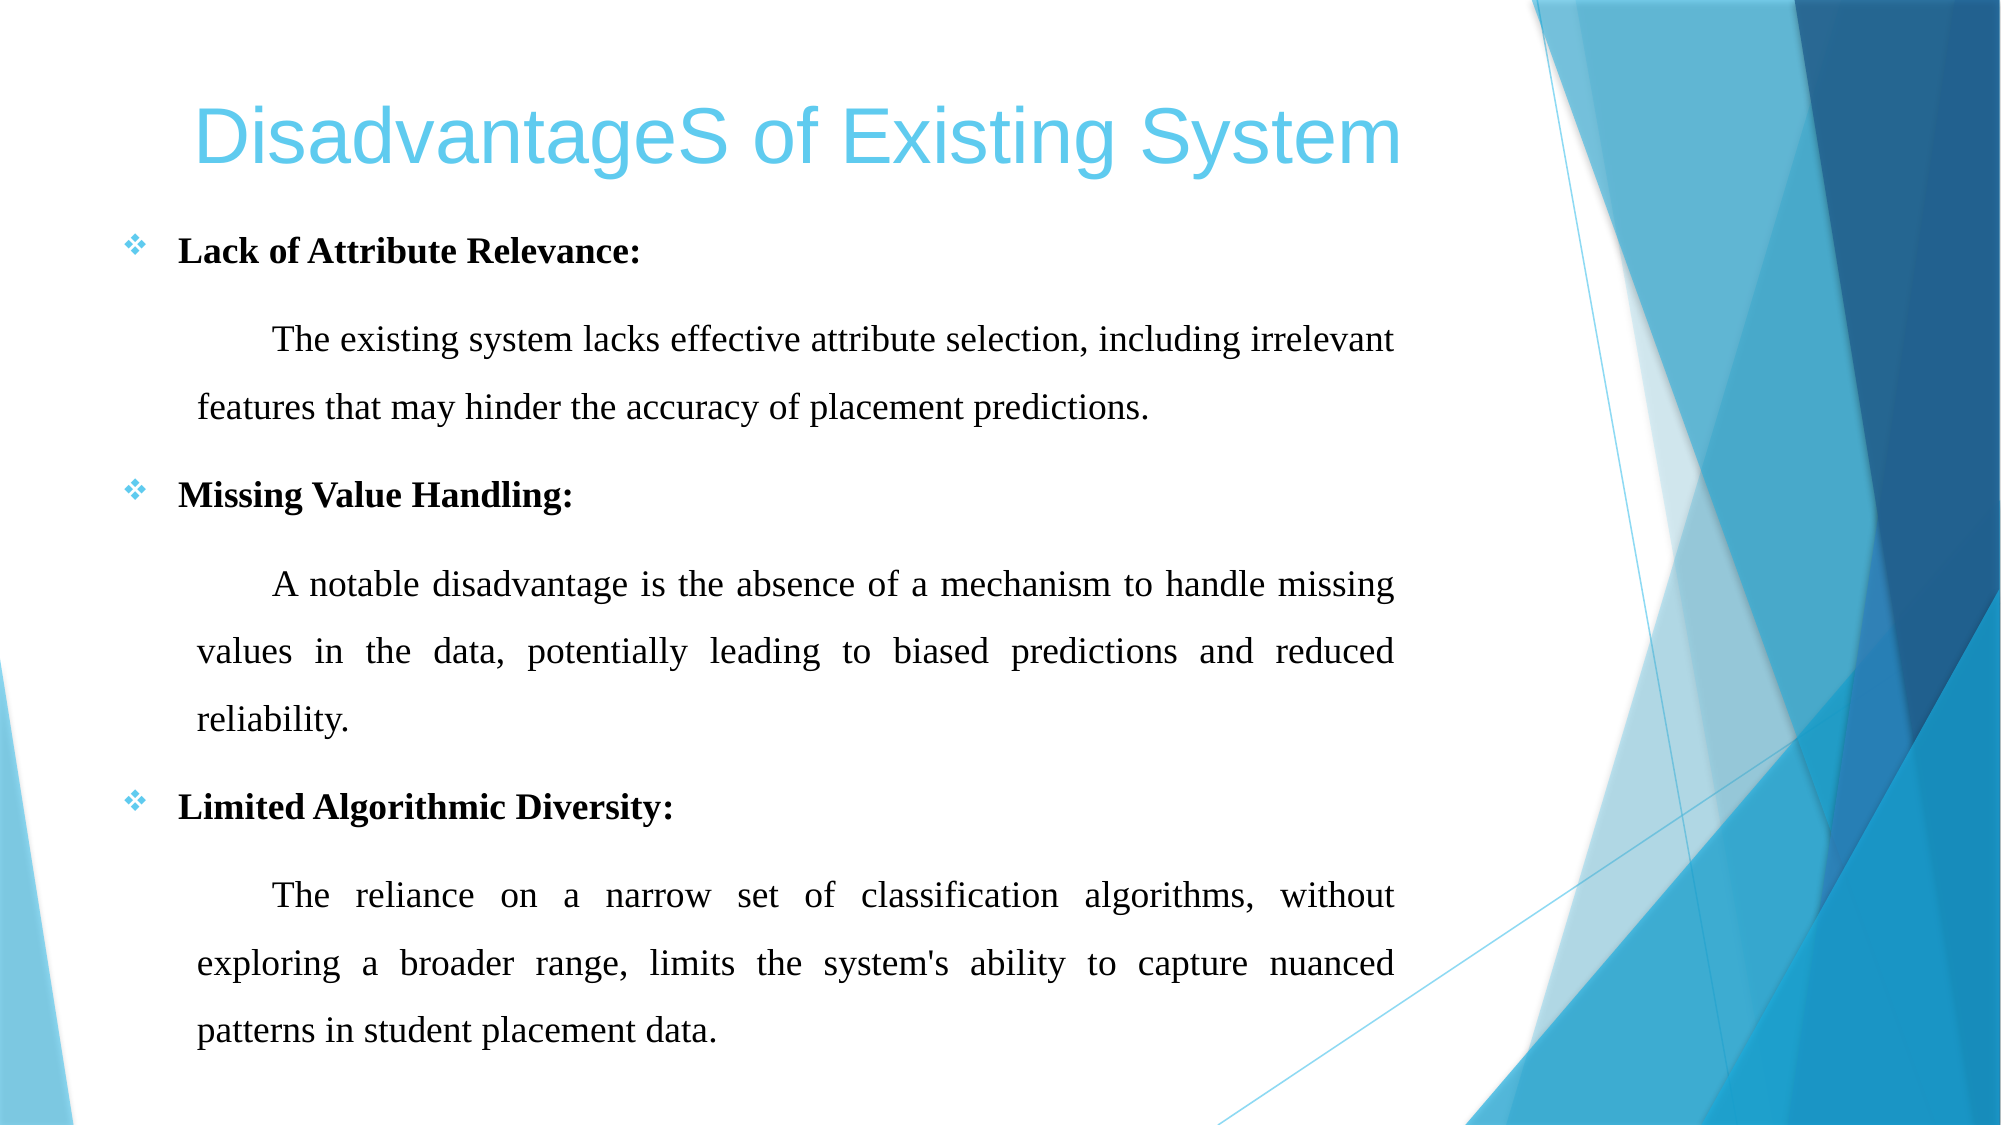

# DisadvantageS of Existing System
Lack of Attribute Relevance:
The existing system lacks effective attribute selection, including irrelevant features that may hinder the accuracy of placement predictions.
Missing Value Handling:
A notable disadvantage is the absence of a mechanism to handle missing values in the data, potentially leading to biased predictions and reduced reliability.
Limited Algorithmic Diversity:
The reliance on a narrow set of classification algorithms, without exploring a broader range, limits the system's ability to capture nuanced patterns in student placement data.